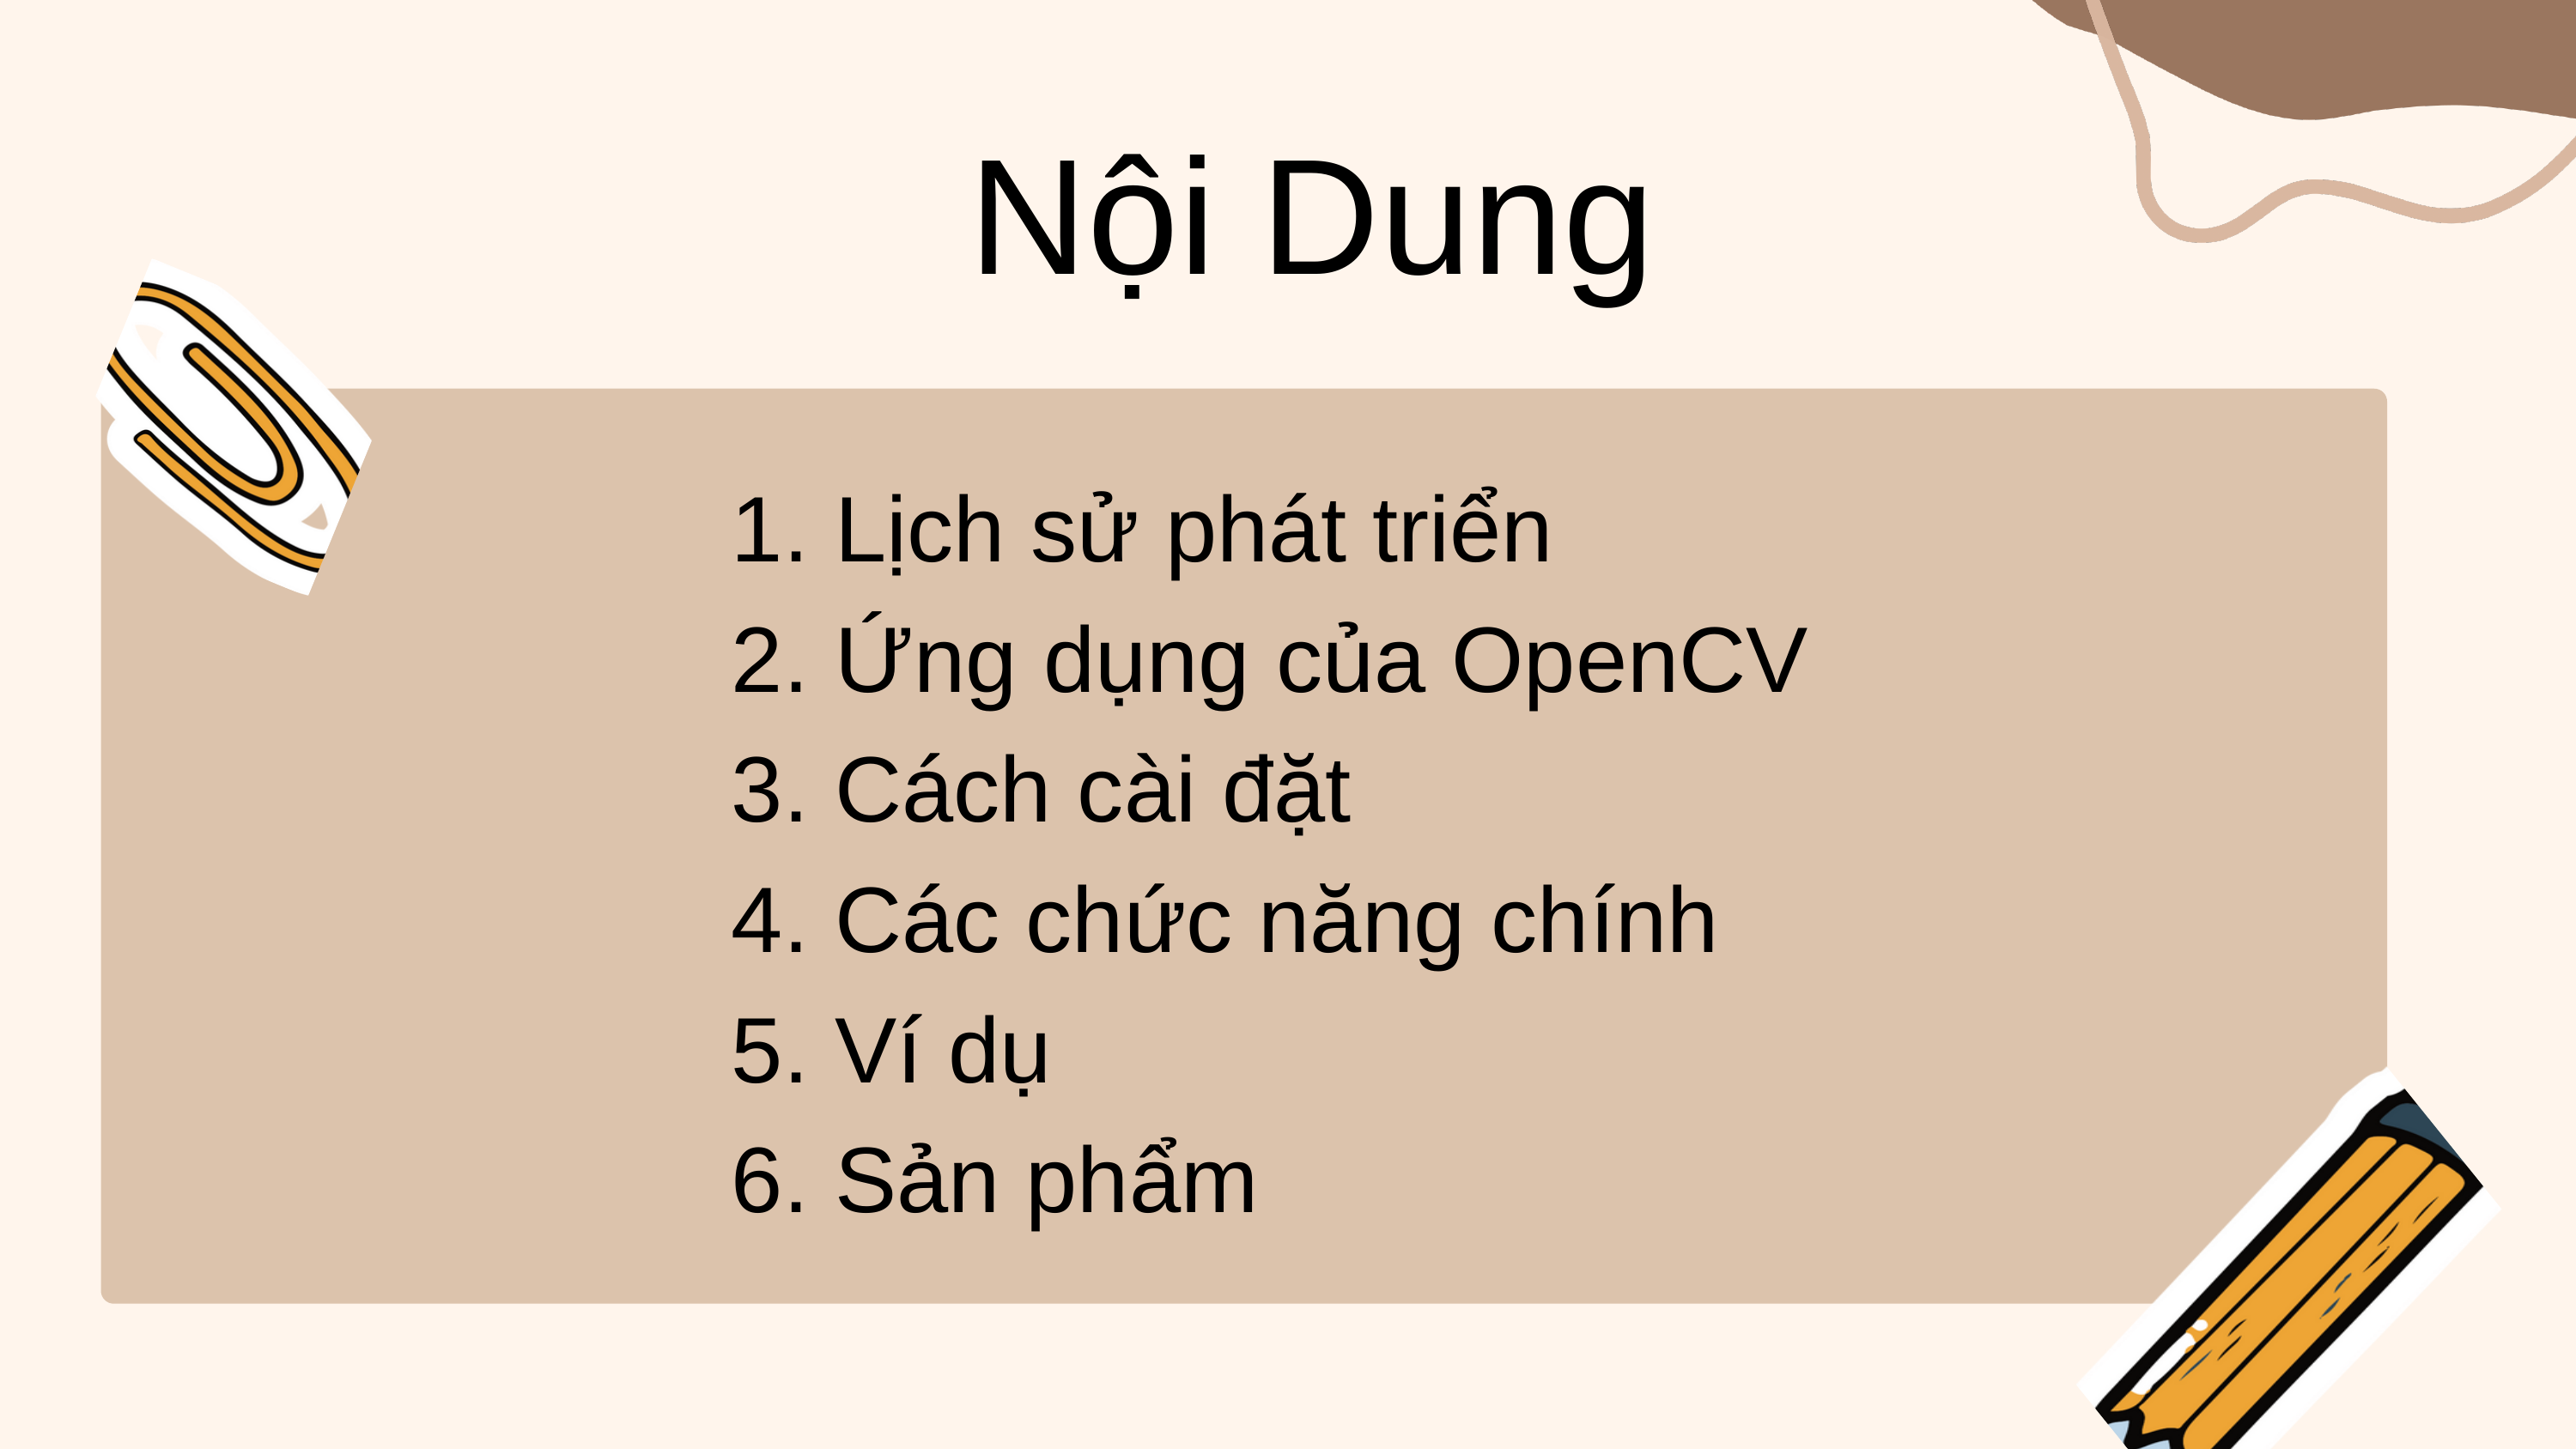

Nội Dung

1. Lịch sử phát triển
2. Ứng dụng của OpenCV
3. Cách cài đặt
4. Các chức năng chính
5. Ví dụ
6. Sản phẩm